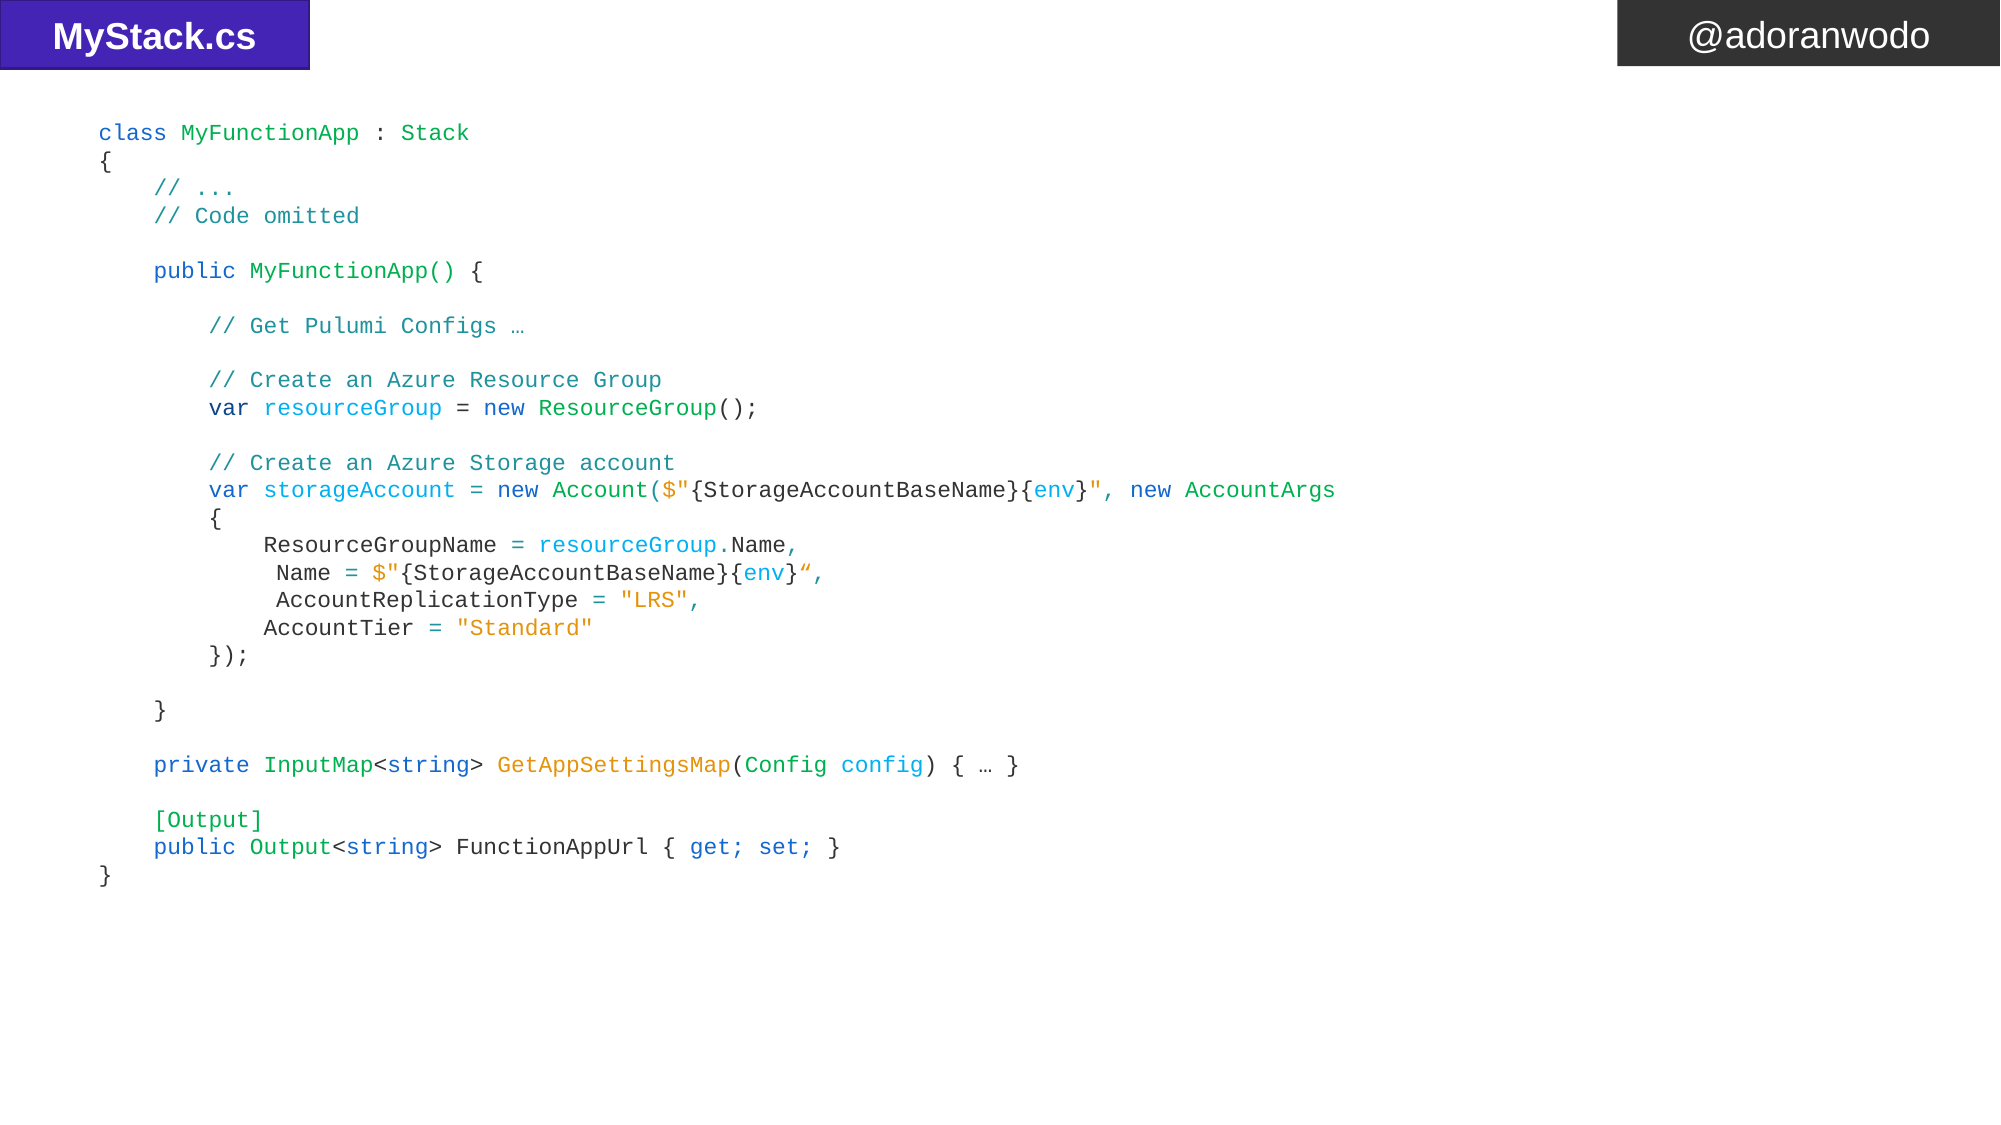

MyStack.cs
@adoranwodo
class MyFunctionApp : Stack
{
    // ...
    // Code omitted

    public MyFunctionApp() {

        // Get Pulumi Configs …

        // Create an Azure Resource Group
        var resourceGroup = new ResourceGroup();

        // Create an Azure Storage account
        var storageAccount = new Account($"{StorageAccountBaseName}{env}", new AccountArgs
        {
            ResourceGroupName = resourceGroup.Name,
	  Name = $"{StorageAccountBaseName}{env}“,
	  AccountReplicationType = "LRS",
            AccountTier = "Standard"
        });

    }

    private InputMap<string> GetAppSettingsMap(Config config) { … }

    [Output]
    public Output<string> FunctionAppUrl { get; set; }
}